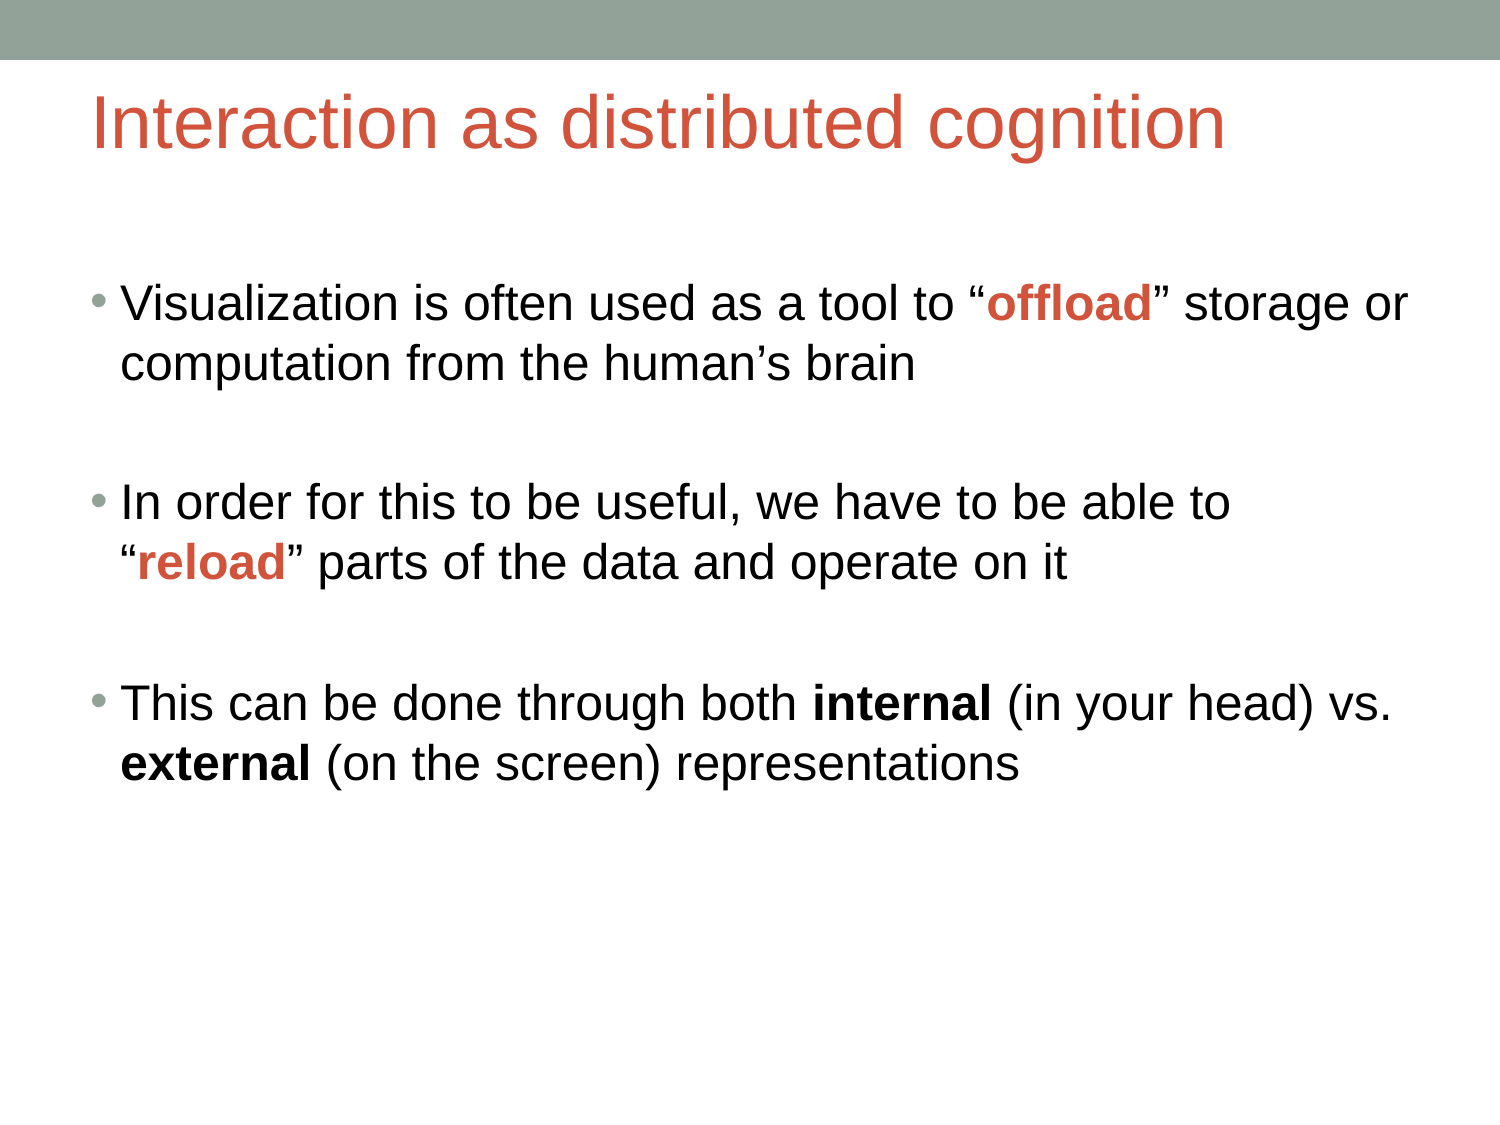

# Interaction as distributed cognition
Visualization is often used as a tool to “offload” storage or computation from the human’s brain

In order for this to be useful, we have to be able to “reload” parts of the data and operate on it

This can be done through both internal (in your head) vs. external (on the screen) representations